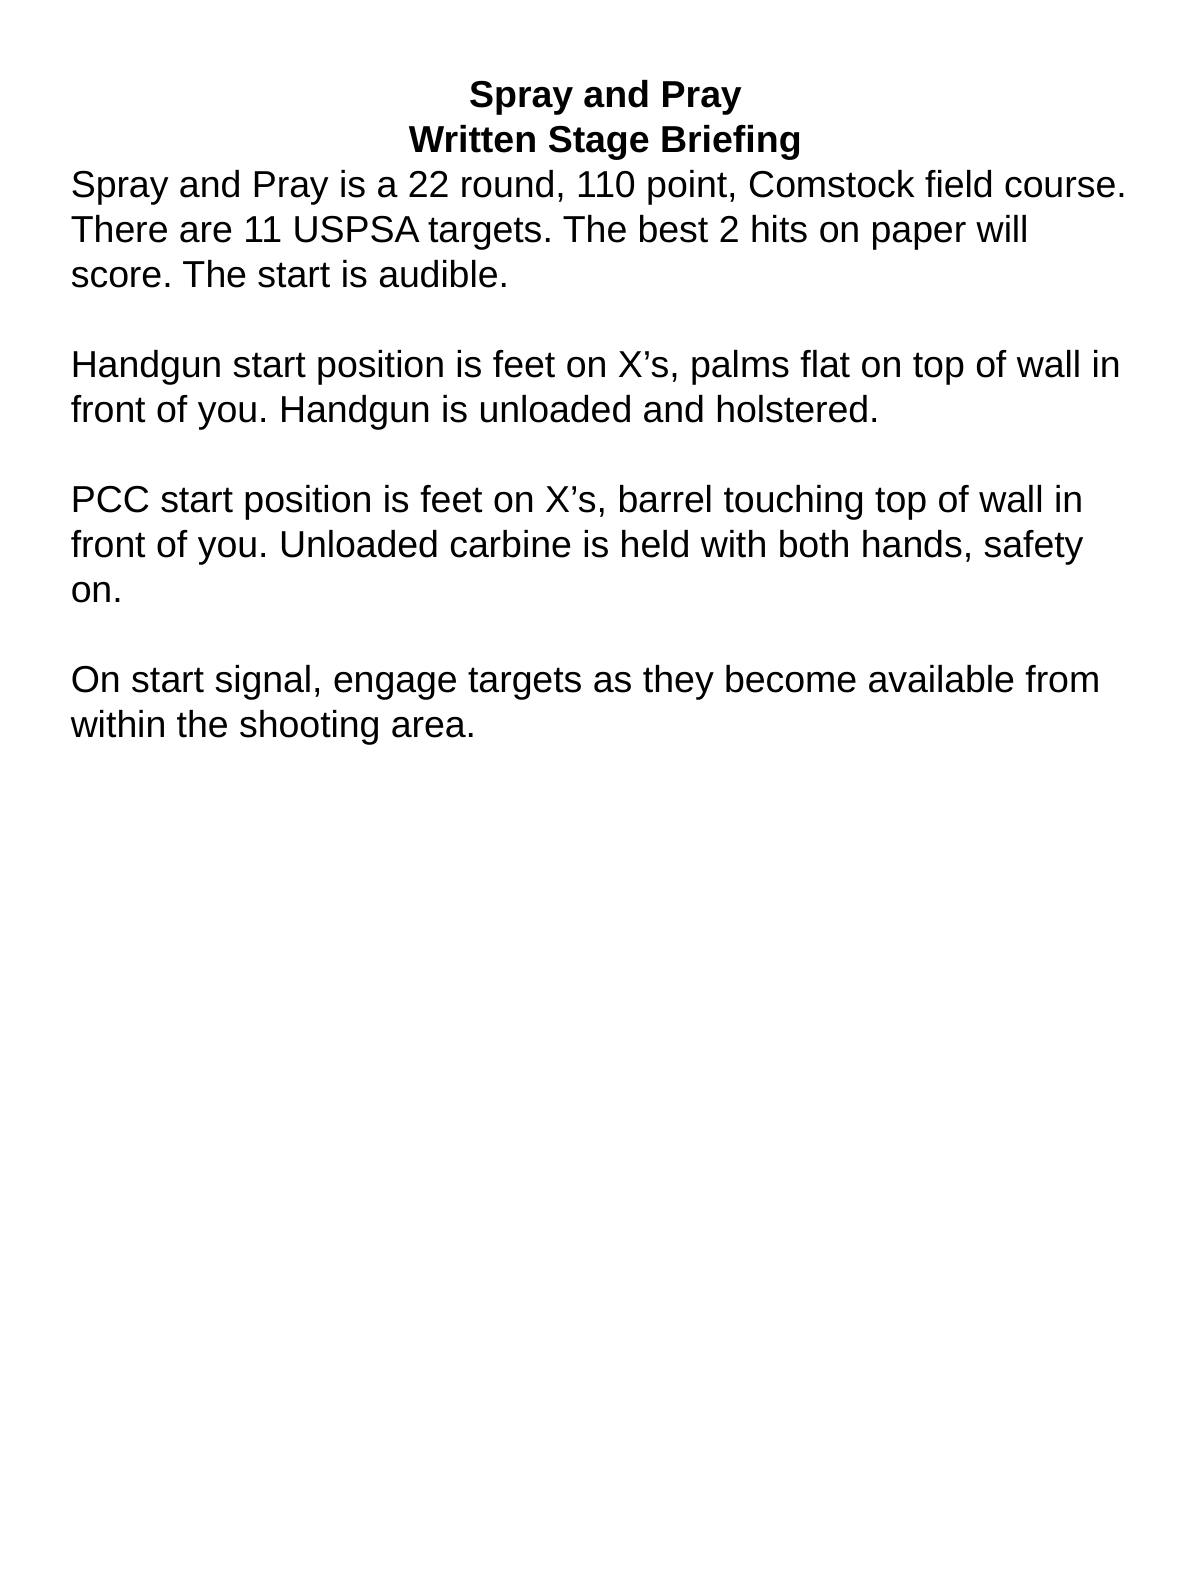

Spray and Pray
Written Stage Briefing
Spray and Pray is a 22 round, 110 point, Comstock field course. There are 11 USPSA targets. The best 2 hits on paper will score. The start is audible.

Handgun start position is feet on X’s, palms flat on top of wall in front of you. Handgun is unloaded and holstered.

PCC start position is feet on X’s, barrel touching top of wall in front of you. Unloaded carbine is held with both hands, safety on.

On start signal, engage targets as they become available from within the shooting area.